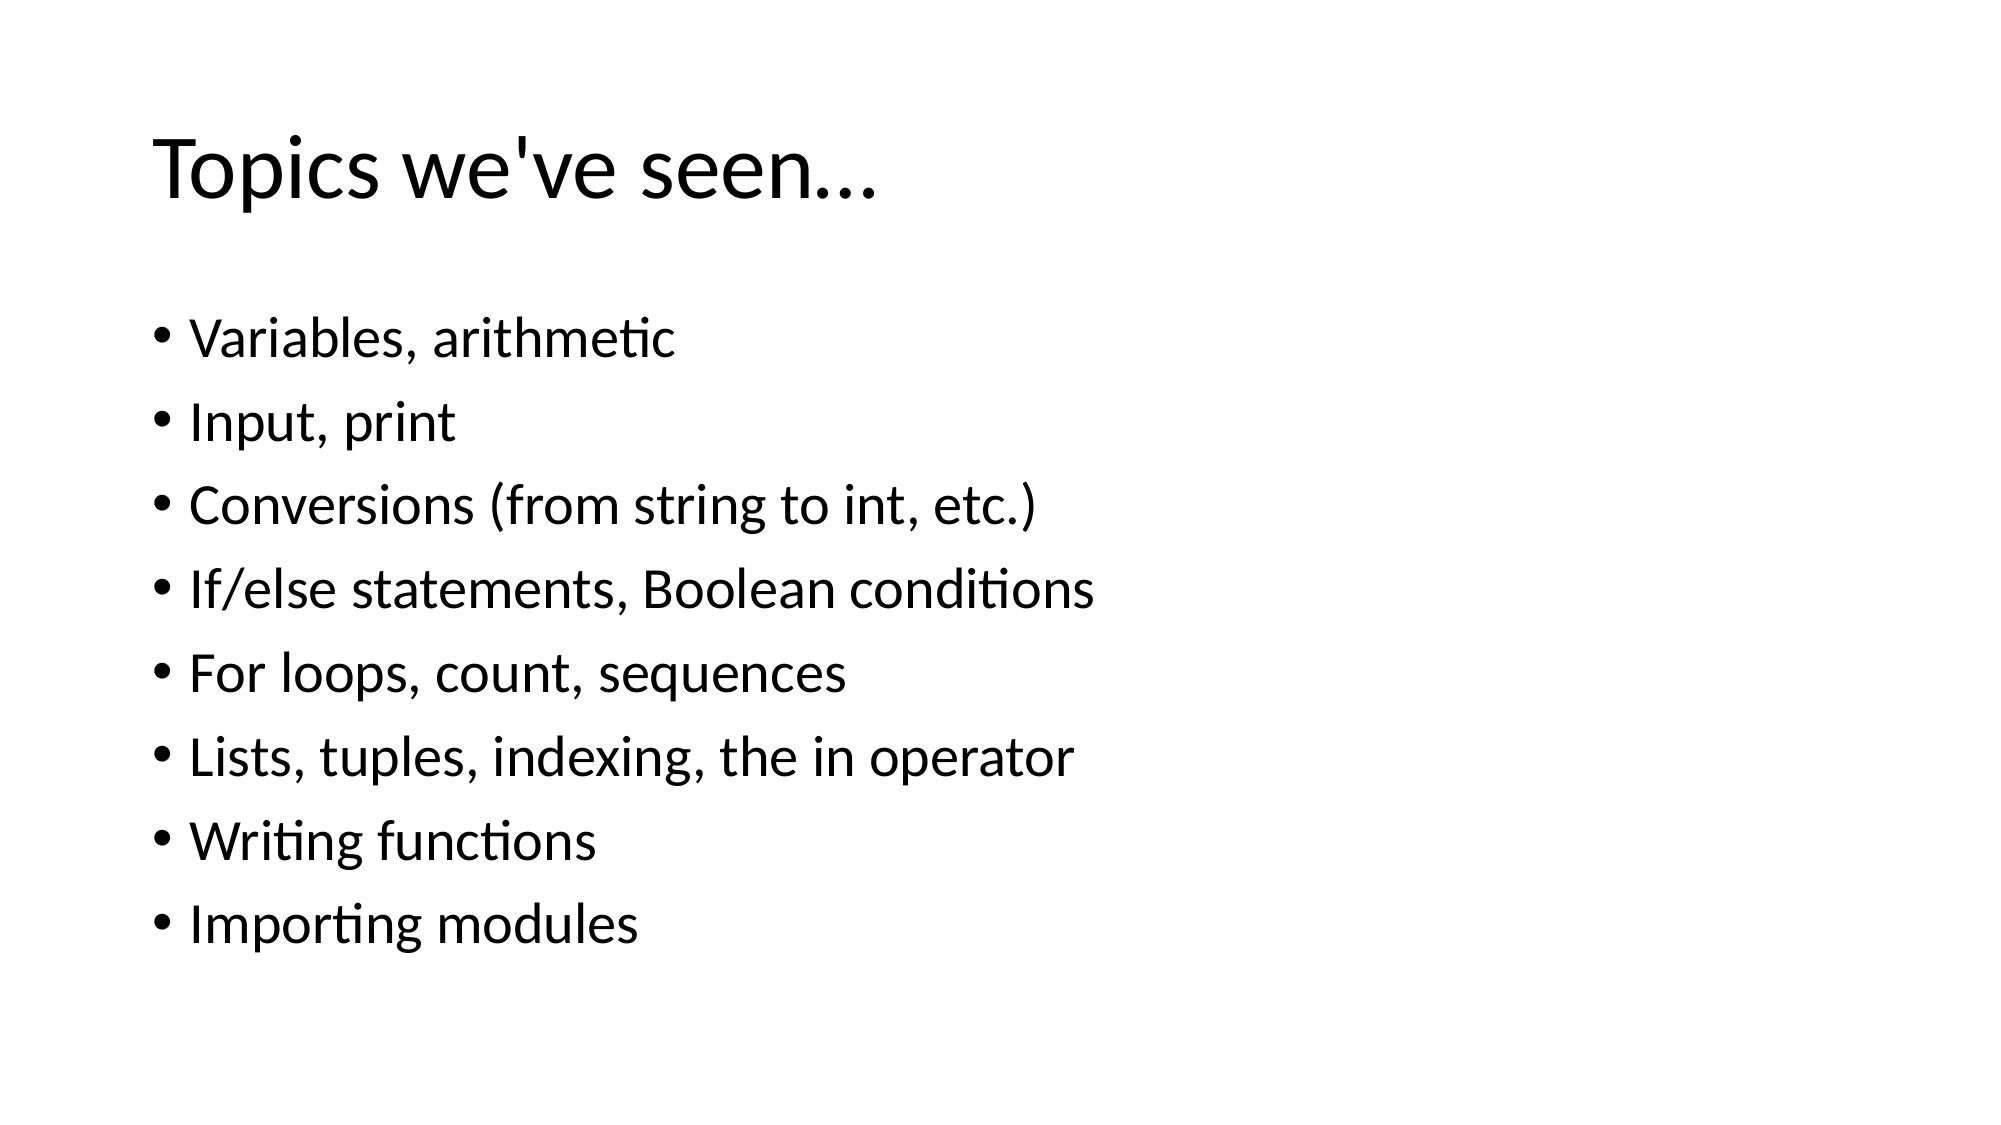

# Topics we've seen…
Variables, arithmetic
Input, print
Conversions (from string to int, etc.)
If/else statements, Boolean conditions
For loops, count, sequences
Lists, tuples, indexing, the in operator
Writing functions
Importing modules